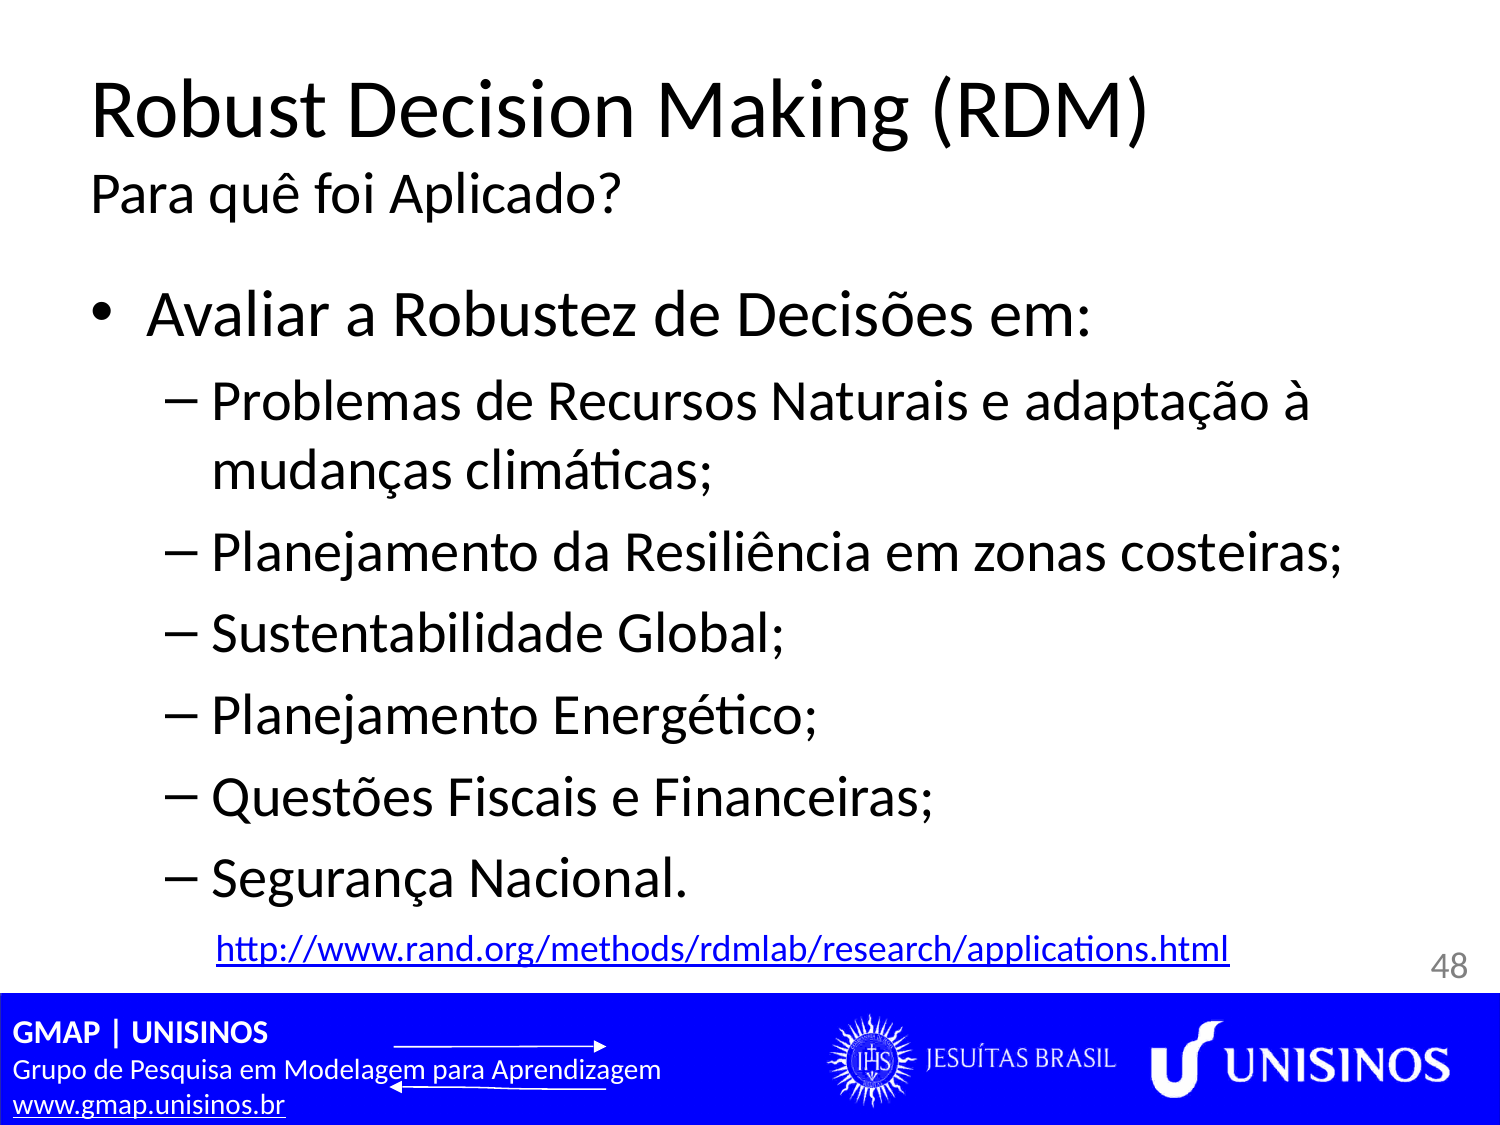

# Robust Decision Making (RDM) Para quê foi Aplicado?
Avaliar a Robustez de Decisões em:
Problemas de Recursos Naturais e adaptação à mudanças climáticas;
Planejamento da Resiliência em zonas costeiras;
Sustentabilidade Global;
Planejamento Energético;
Questões Fiscais e Financeiras;
Segurança Nacional.
http://www.rand.org/methods/rdmlab/research/applications.html